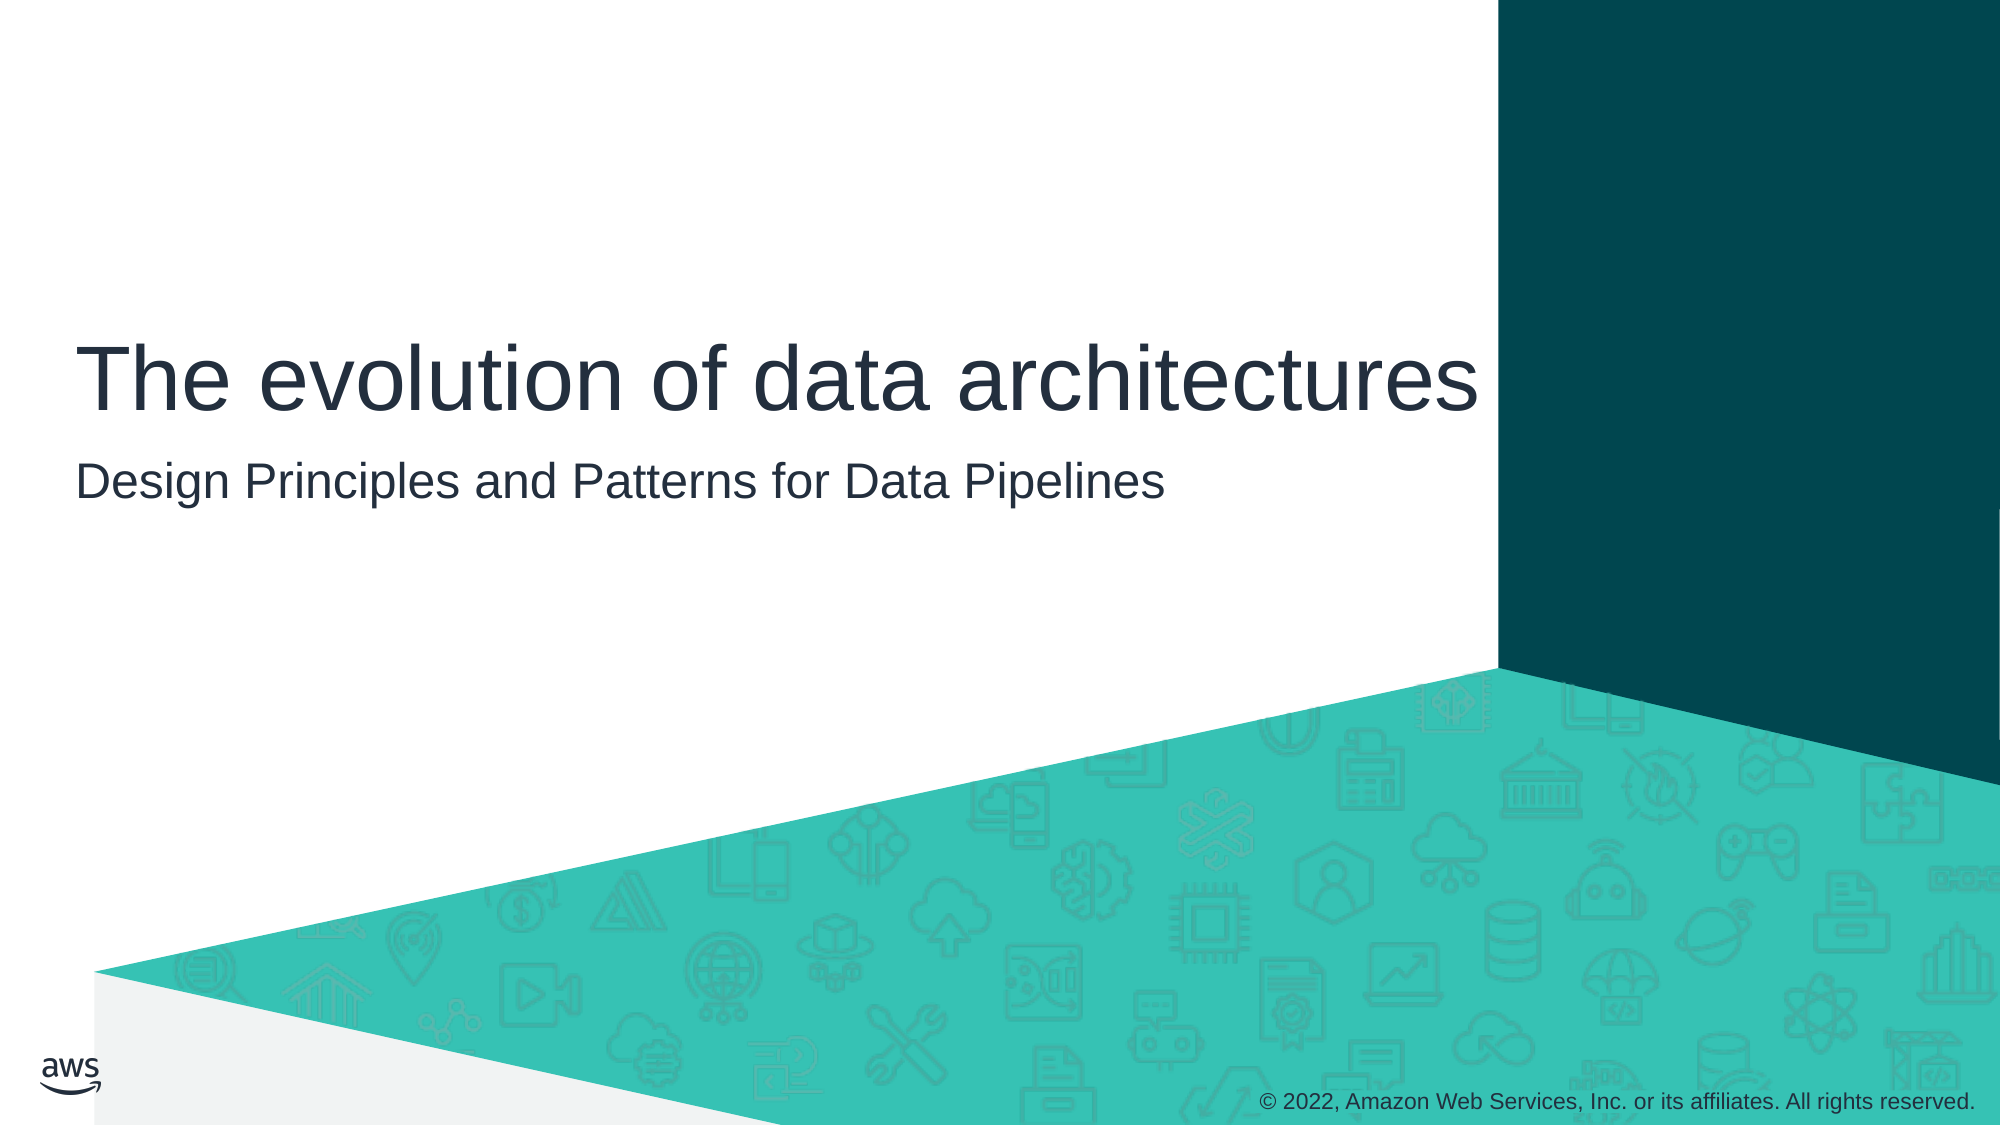

# The evolution of data architectures
Design Principles and Patterns for Data Pipelines